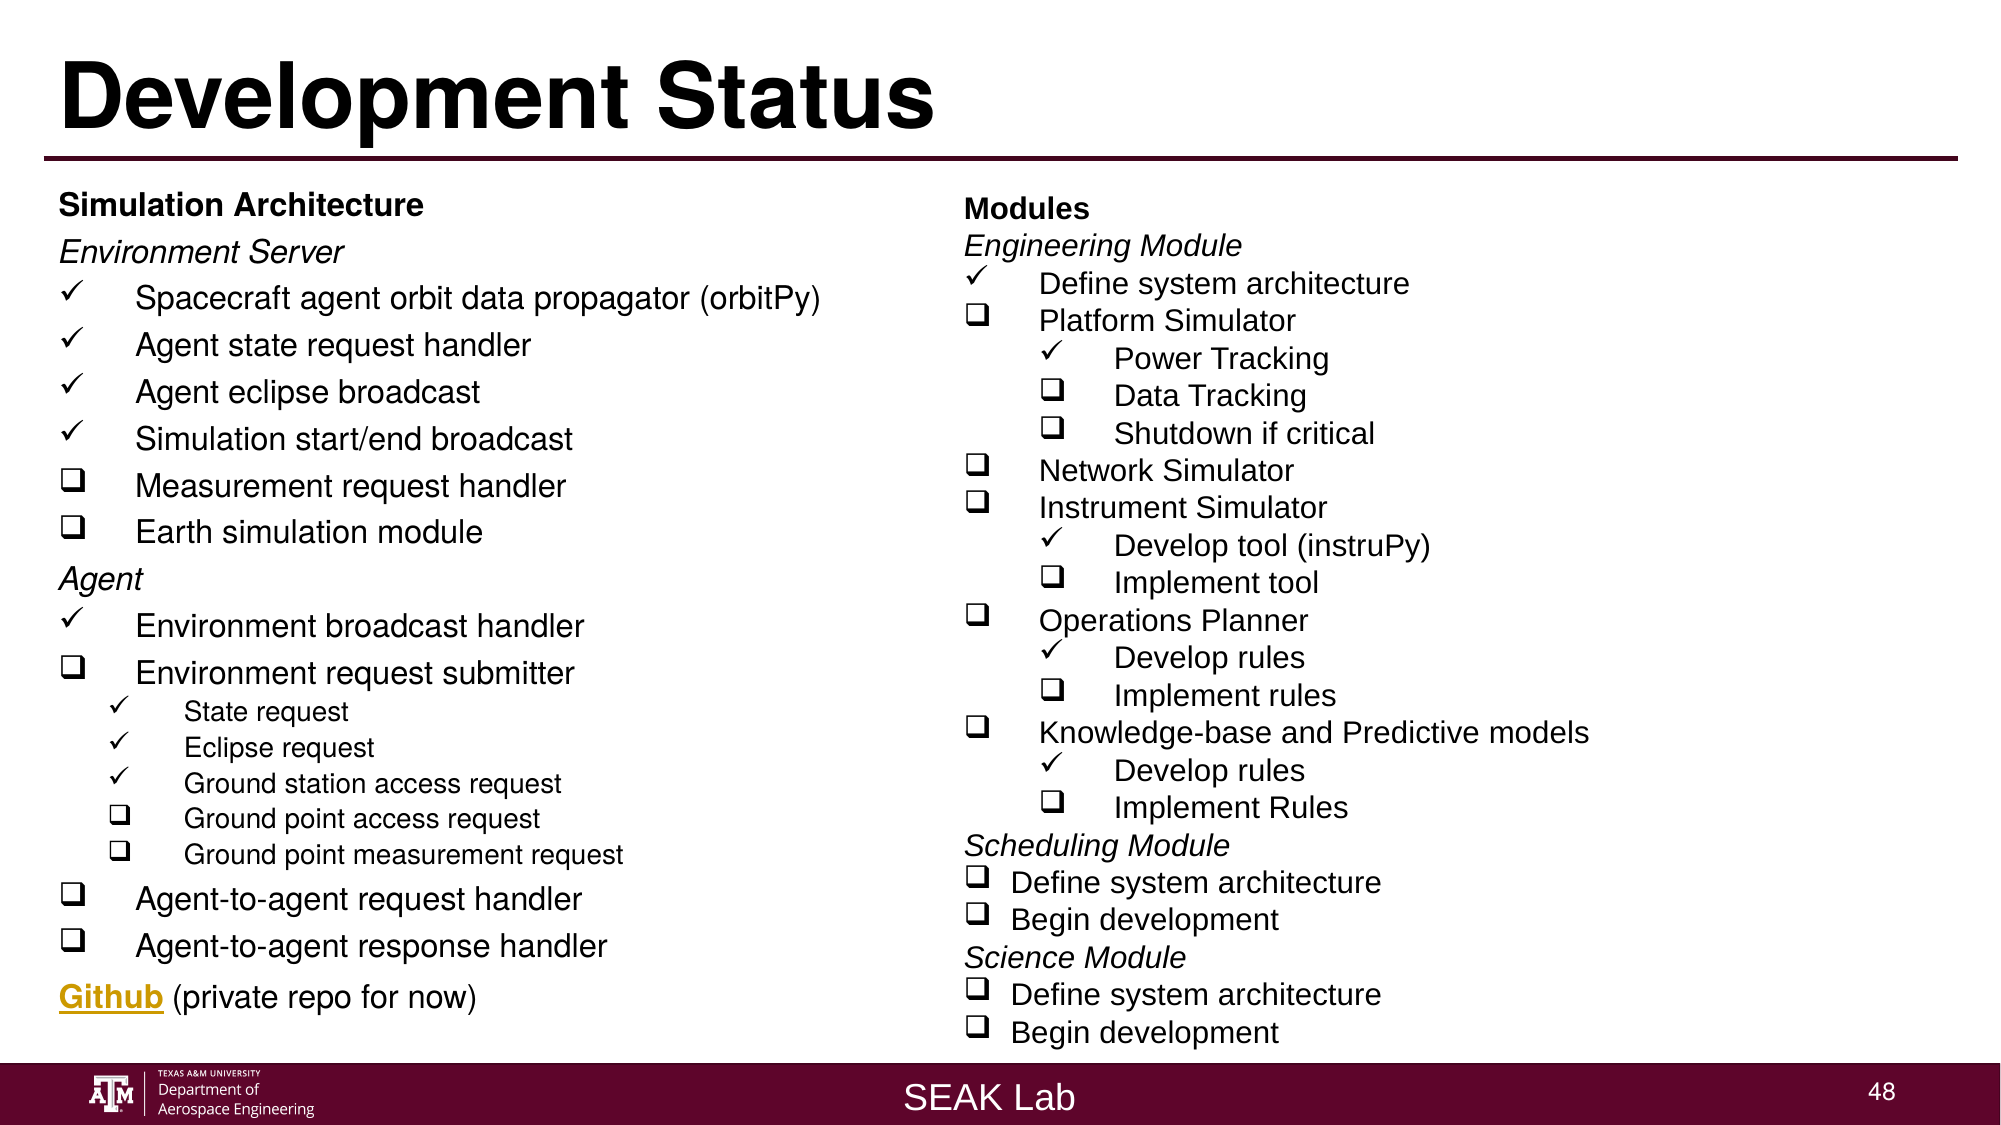

# Development Status
Simulation Architecture
Environment Server
Spacecraft agent orbit data propagator (orbitPy)
Agent state request handler
Agent eclipse broadcast
Simulation start/end broadcast
Measurement request handler
Earth simulation module
Agent
Environment broadcast handler
Environment request submitter
State request
Eclipse request
Ground station access request
Ground point access request
Ground point measurement request
Agent-to-agent request handler
Agent-to-agent response handler
Github (private repo for now)
Modules
Engineering Module
Define system architecture
Platform Simulator
Power Tracking
Data Tracking
Shutdown if critical
Network Simulator
Instrument Simulator
Develop tool (instruPy)
Implement tool
Operations Planner
Develop rules
Implement rules
Knowledge-base and Predictive models
Develop rules
Implement Rules
Scheduling Module
Define system architecture
Begin development
Science Module
Define system architecture
Begin development